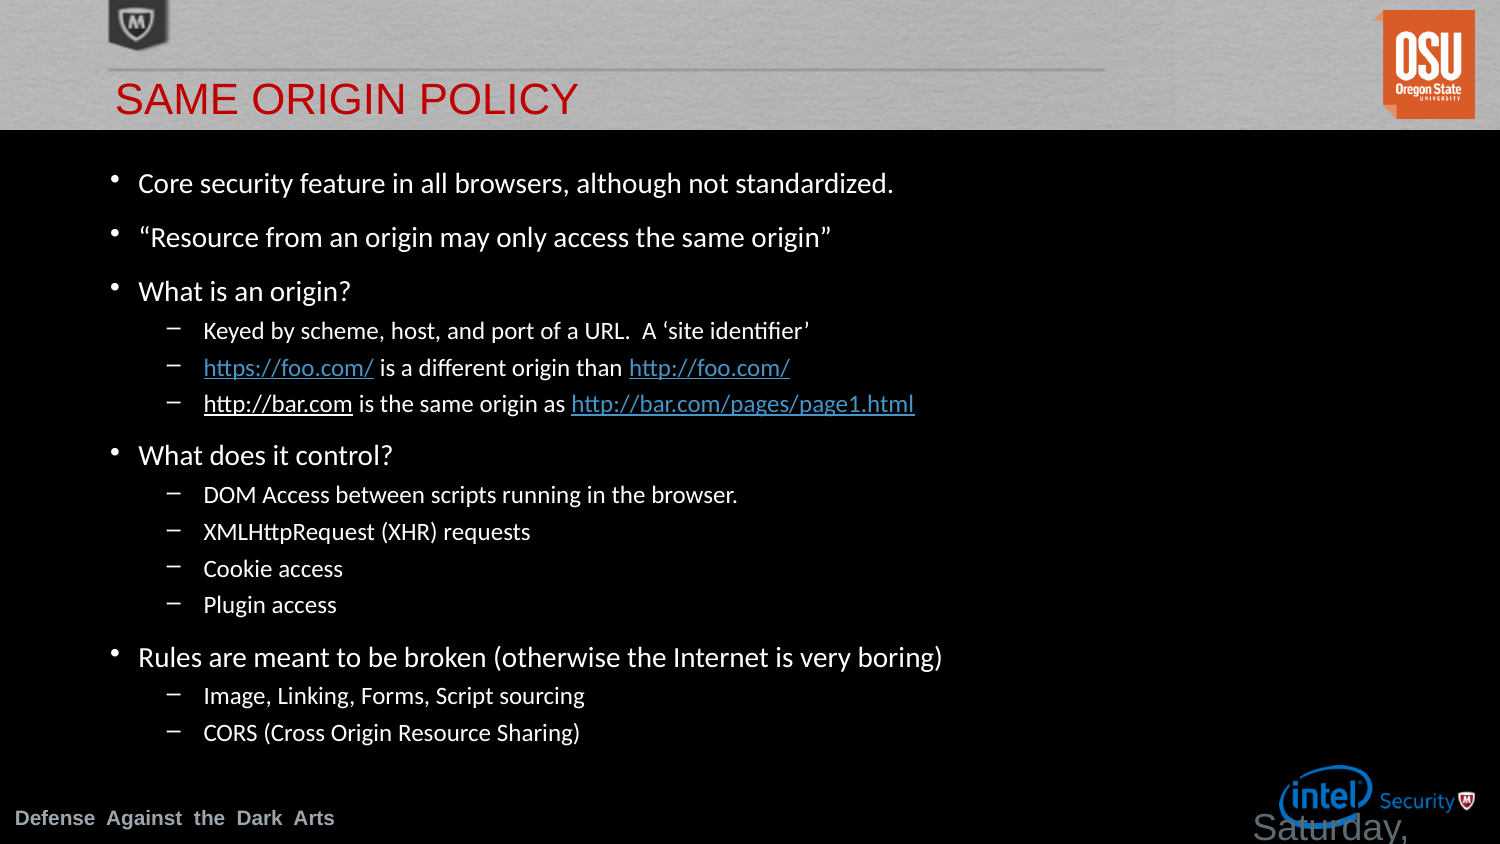

# SAME ORIGIN POLICY
Core security feature in all browsers, although not standardized.
“Resource from an origin may only access the same origin”
What is an origin?
Keyed by scheme, host, and port of a URL.  A ‘site identifier’
https://foo.com/ is a different origin than http://foo.com/
http://bar.com is the same origin as http://bar.com/pages/page1.html
What does it control?
DOM Access between scripts running in the browser.
XMLHttpRequest (XHR) requests
Cookie access
Plugin access
Rules are meant to be broken (otherwise the Internet is very boring)
Image, Linking, Forms, Script sourcing
CORS (Cross Origin Resource Sharing)

Saturday, February 23, 2019